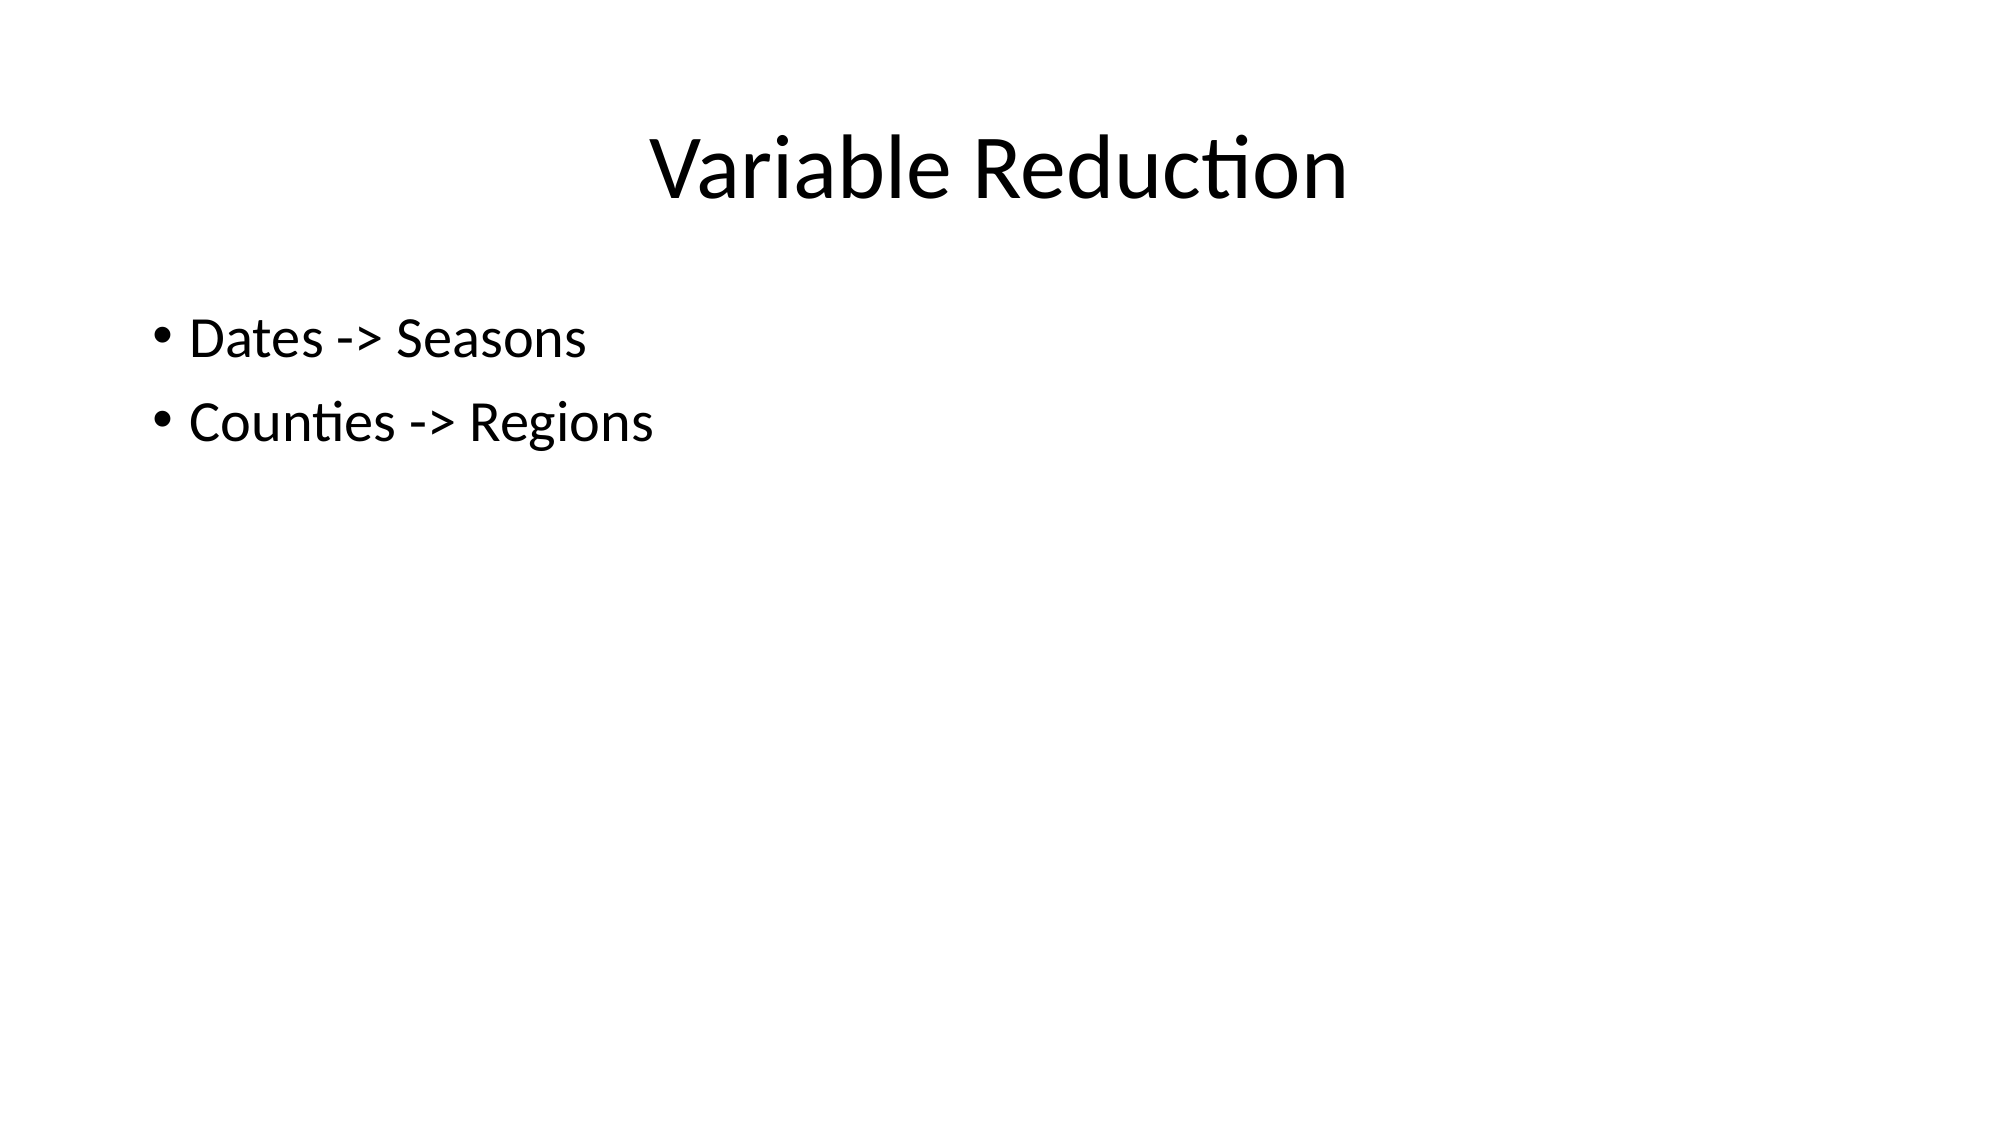

# Variable Reduction
Dates -> Seasons
Counties -> Regions